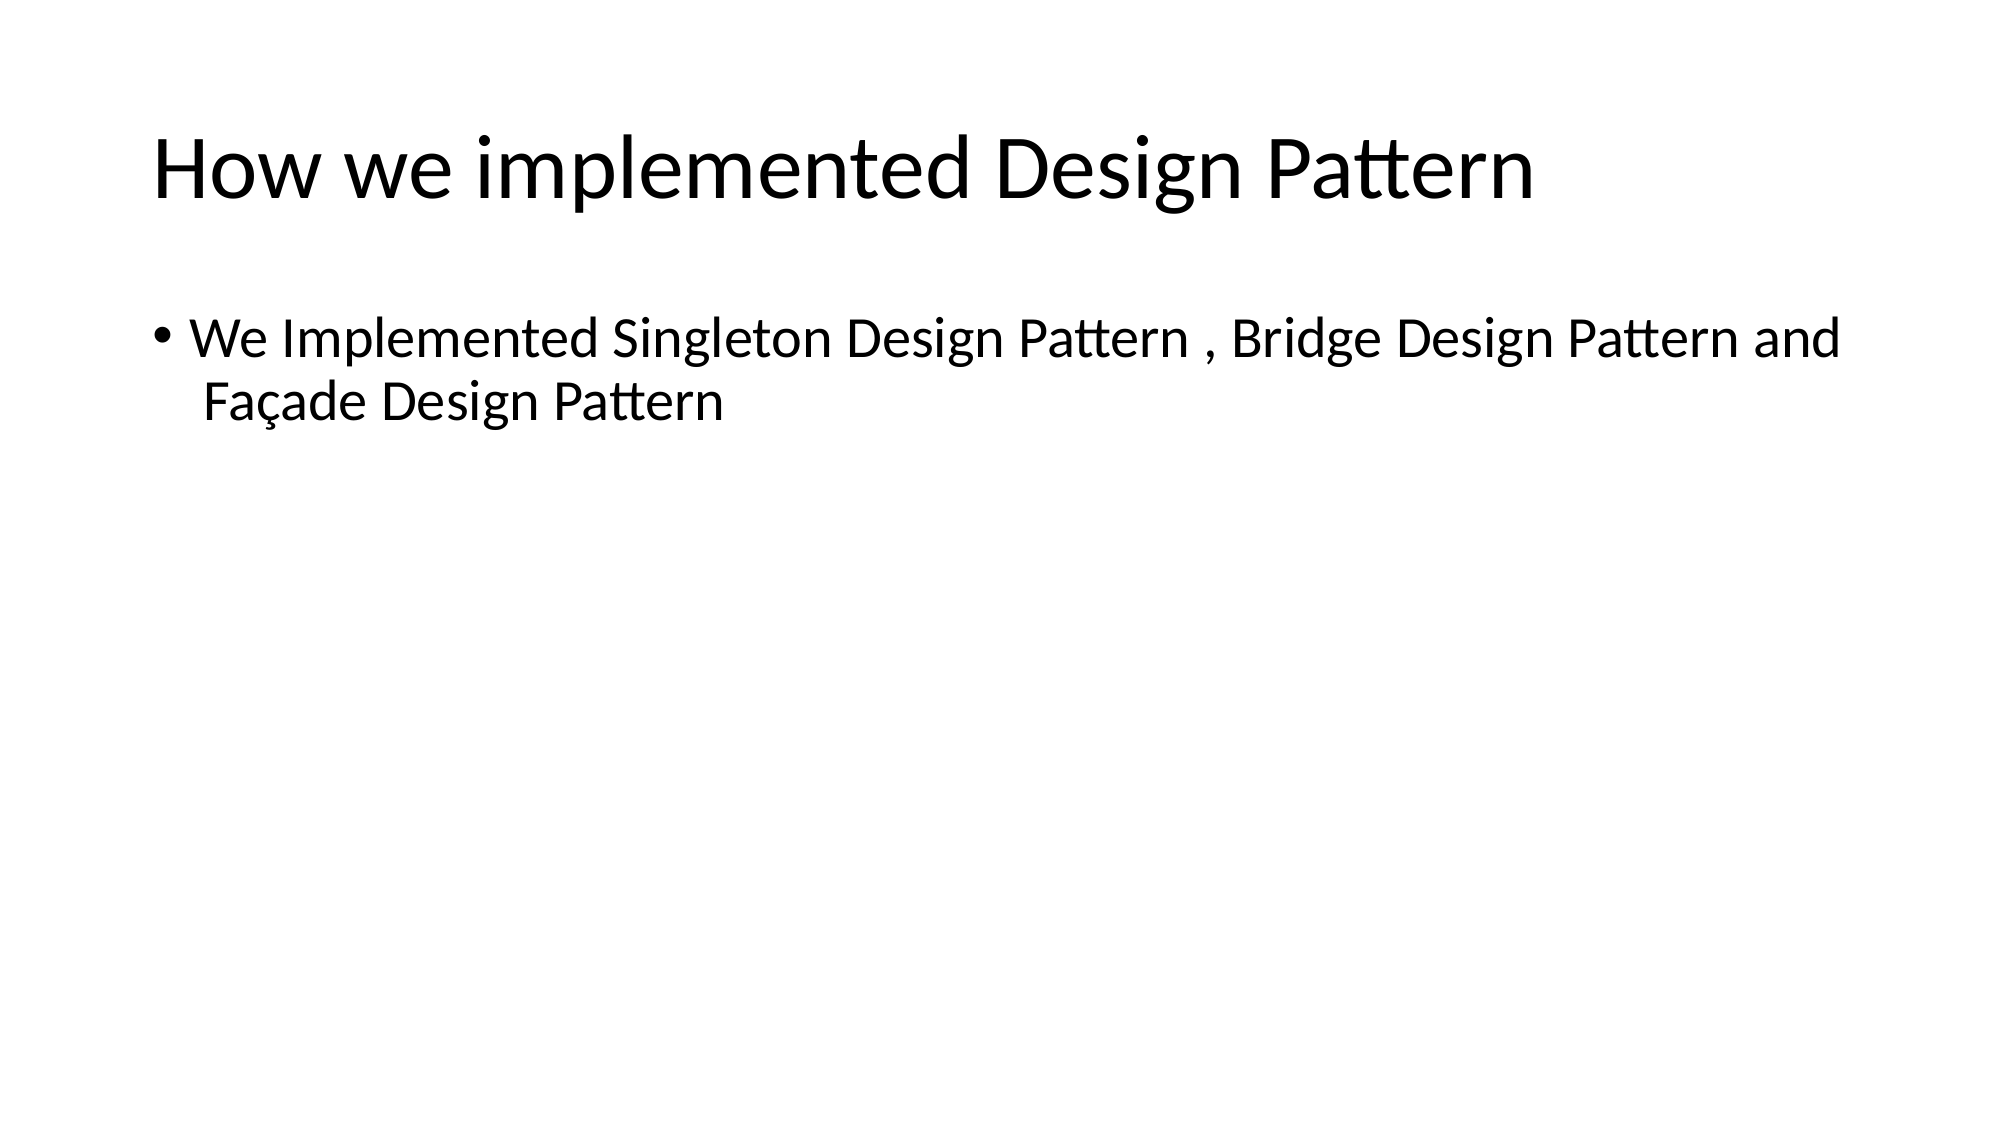

# How we implemented Design Pattern
We Implemented Singleton Design Pattern , Bridge Design Pattern and  Façade Design Pattern